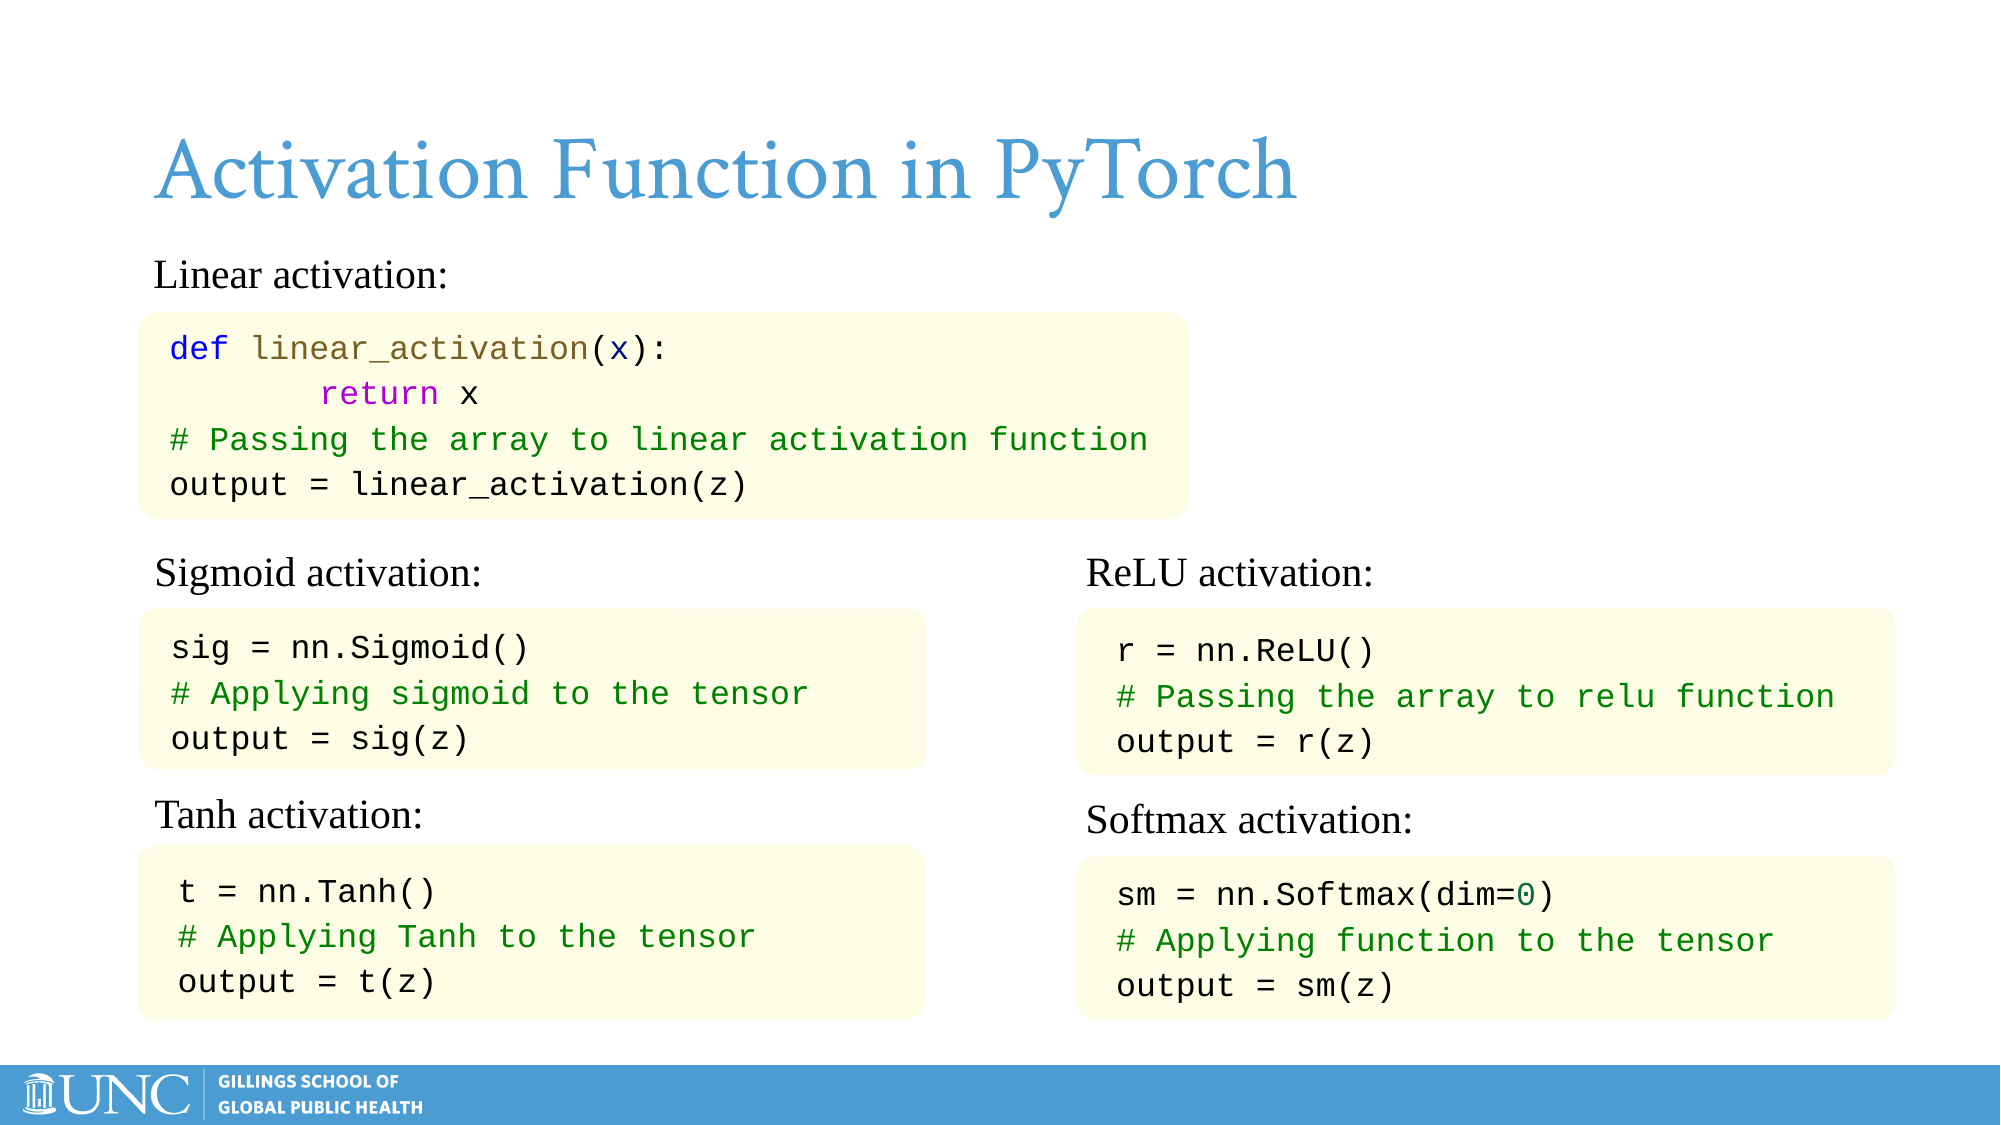

# Activation Function in PyTorch
Linear activation:

def linear_activation(x):
	return x
# Passing the array to linear activation function
output = linear_activation(z)
Sigmoid activation:
ReLU activation:

r = nn.ReLU()
# Passing the array to relu function
output = r(z)

sig = nn.Sigmoid()
# Applying sigmoid to the tensor
output = sig(z)
Tanh activation:
Softmax activation:

t = nn.Tanh()
# Applying Tanh to the tensor
output = t(z)

sm = nn.Softmax(dim=0)
# Applying function to the tensor
output = sm(z)